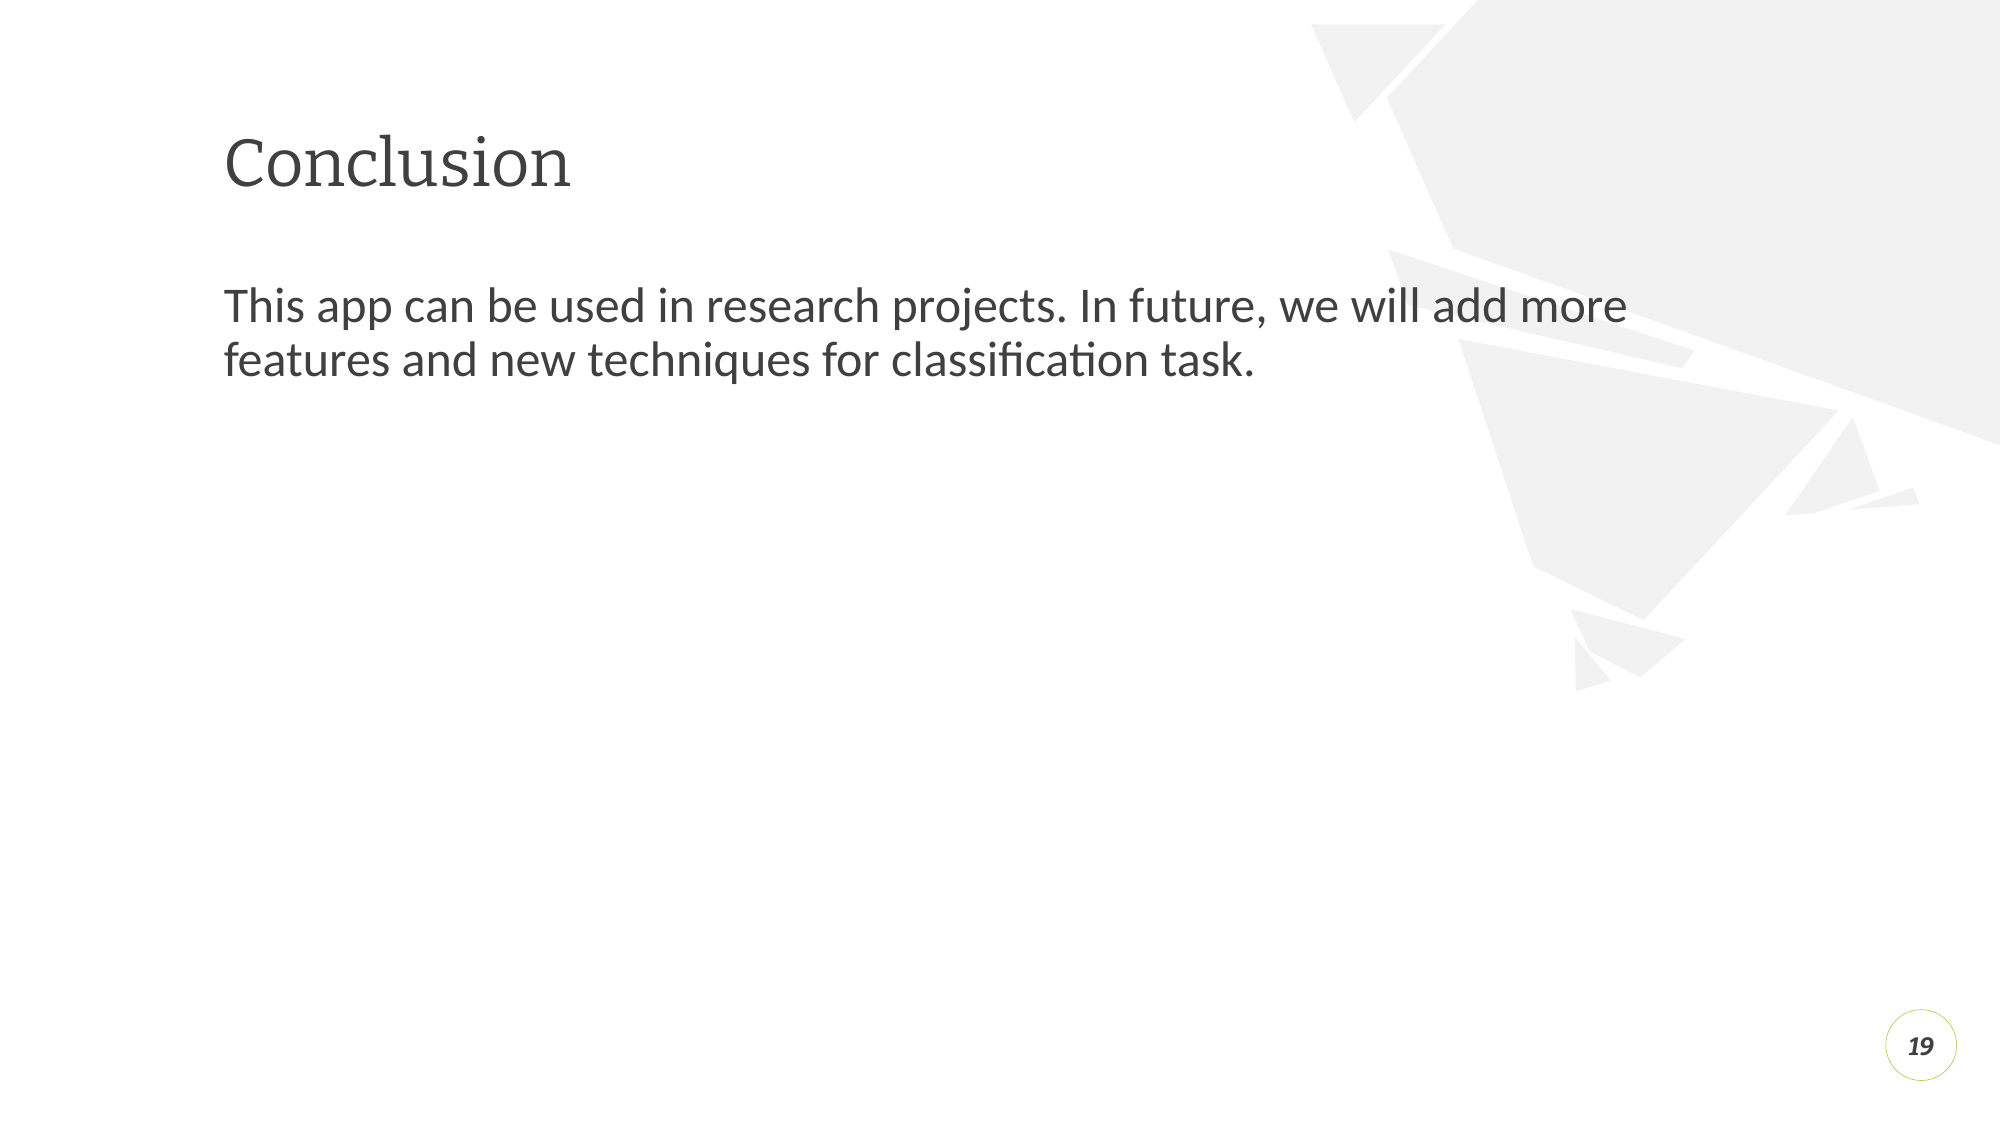

# Conclusion
This app can be used in research projects. In future, we will add more features and new techniques for classification task.
19